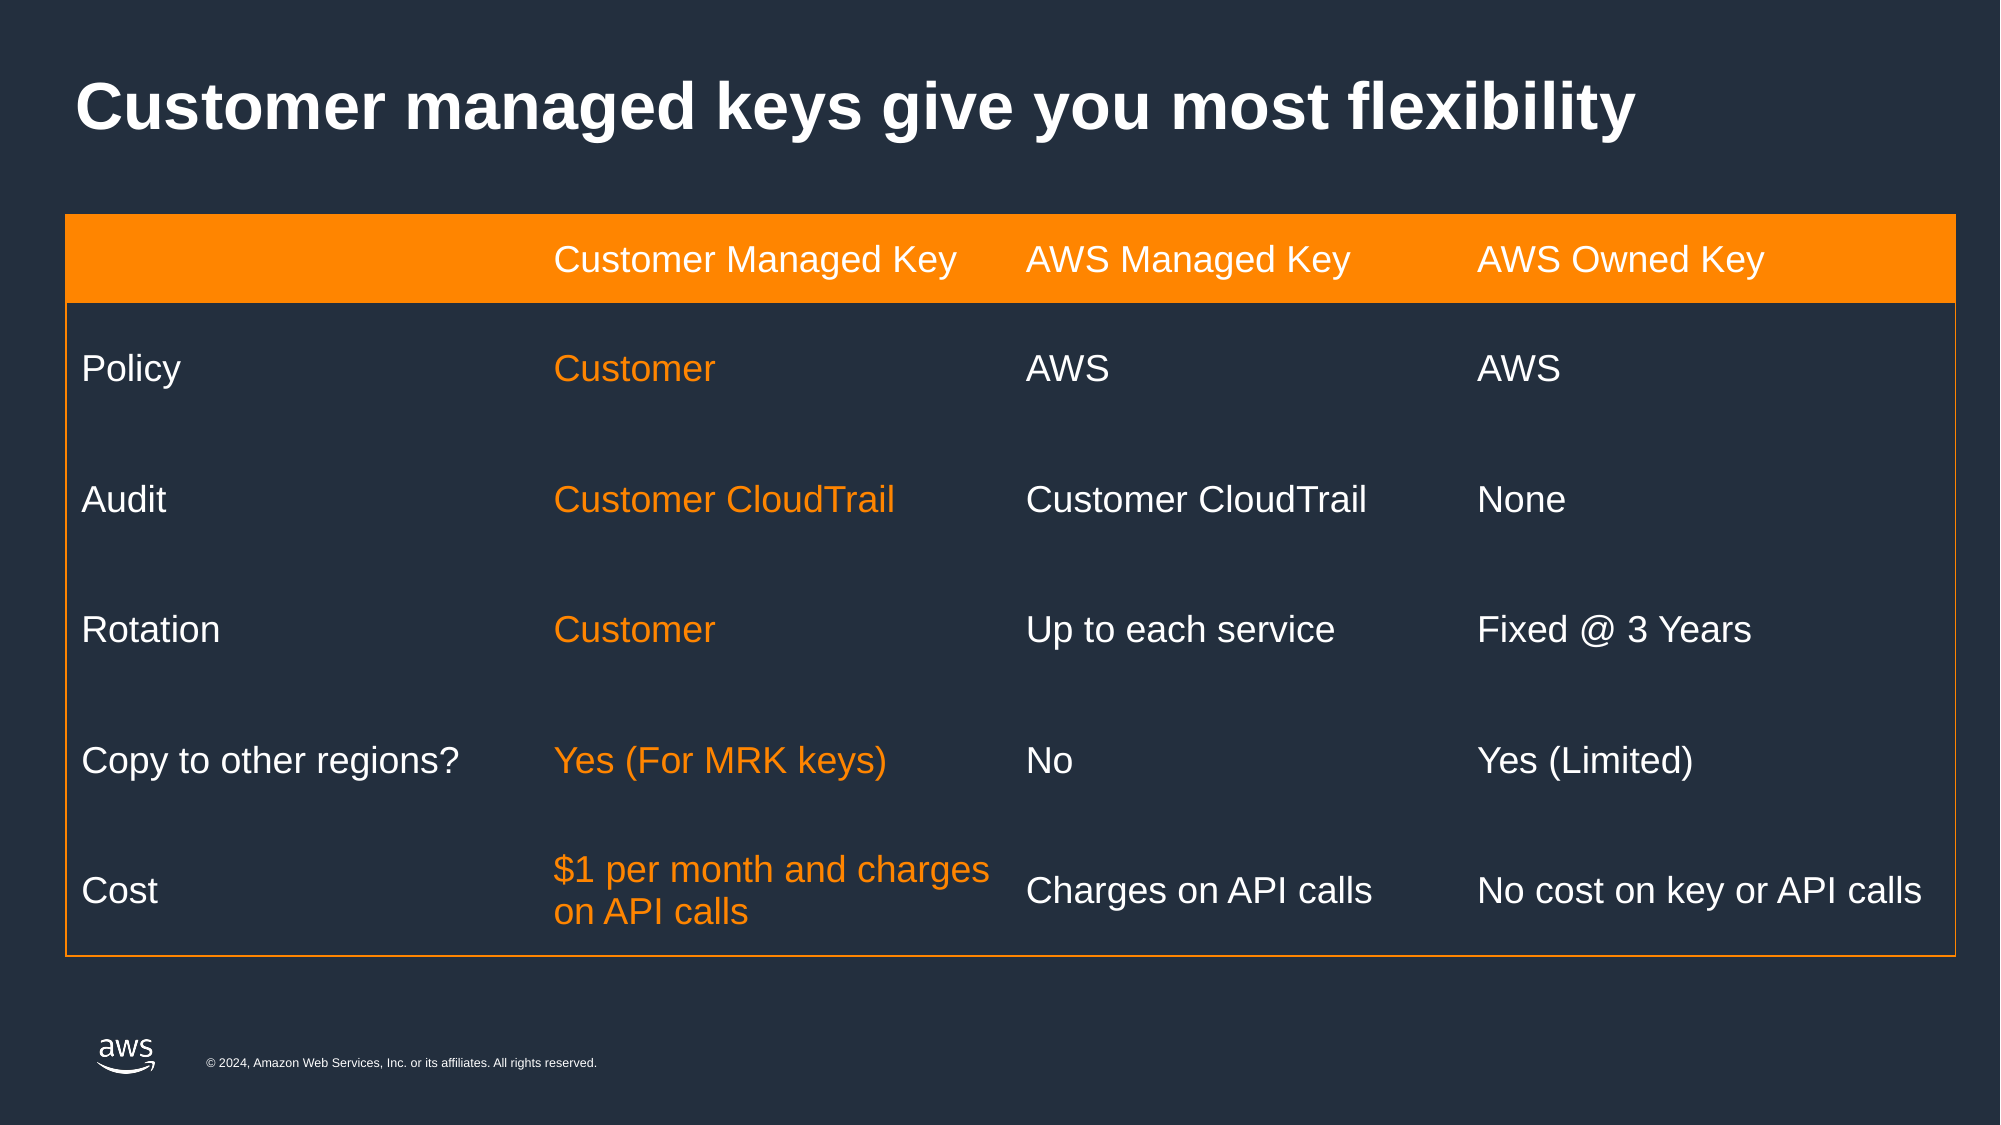

# Customer managed keys give you most flexibility
|  | Customer Managed Key | AWS Managed Key | AWS Owned Key |
| --- | --- | --- | --- |
| Policy | Customer | AWS | AWS |
| Audit | Customer CloudTrail | Customer CloudTrail | None |
| Rotation | Customer | Up to each service | Fixed @ 3 Years |
| Copy to other regions? | Yes (For MRK keys) | No | Yes (Limited) |
| Cost | $1 per month and charges on API calls | Charges on API calls | No cost on key or API calls |